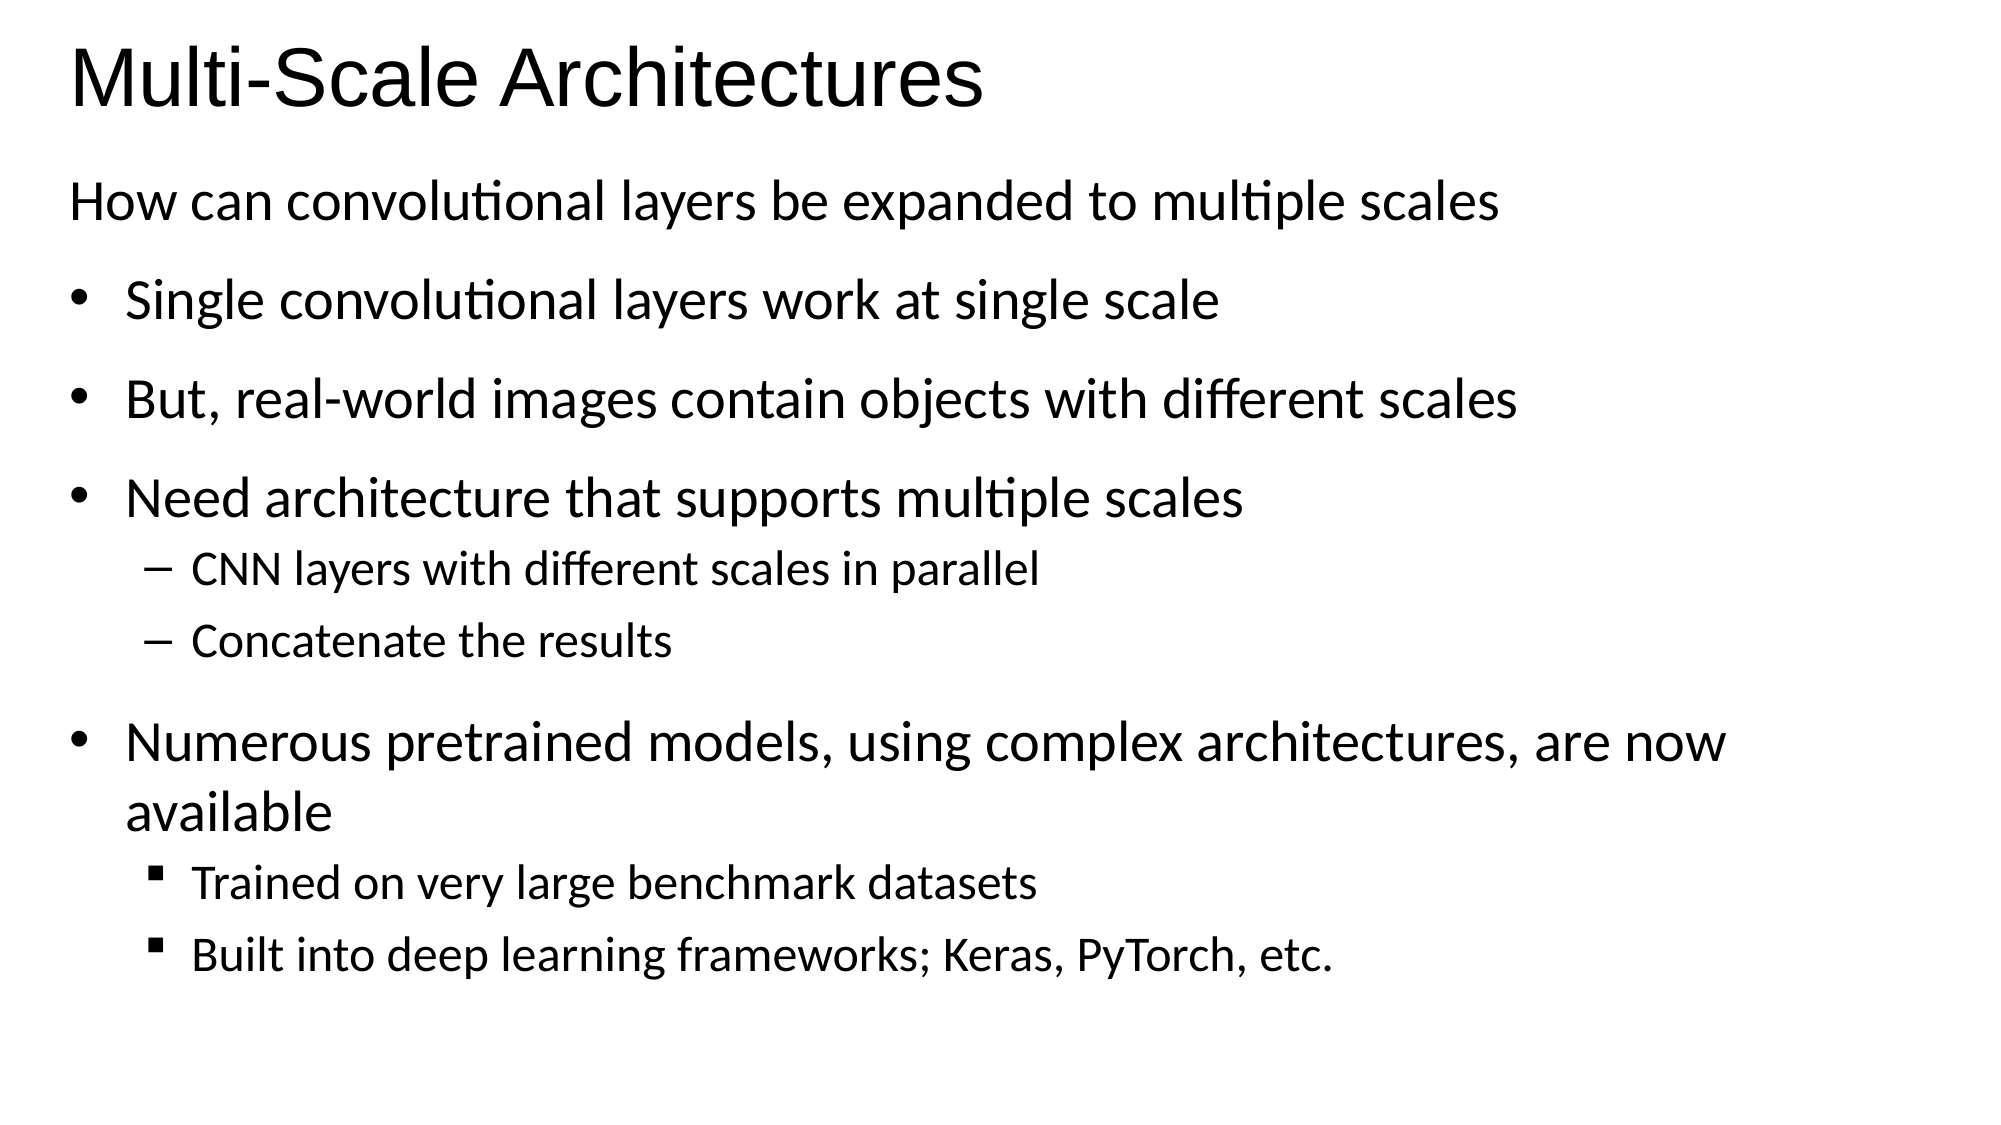

# Multi-Scale Architectures
How can convolutional layers be expanded to multiple scales
Single convolutional layers work at single scale
But, real-world images contain objects with different scales
Need architecture that supports multiple scales
CNN layers with different scales in parallel
Concatenate the results
Numerous pretrained models, using complex architectures, are now available
Trained on very large benchmark datasets
Built into deep learning frameworks; Keras, PyTorch, etc.